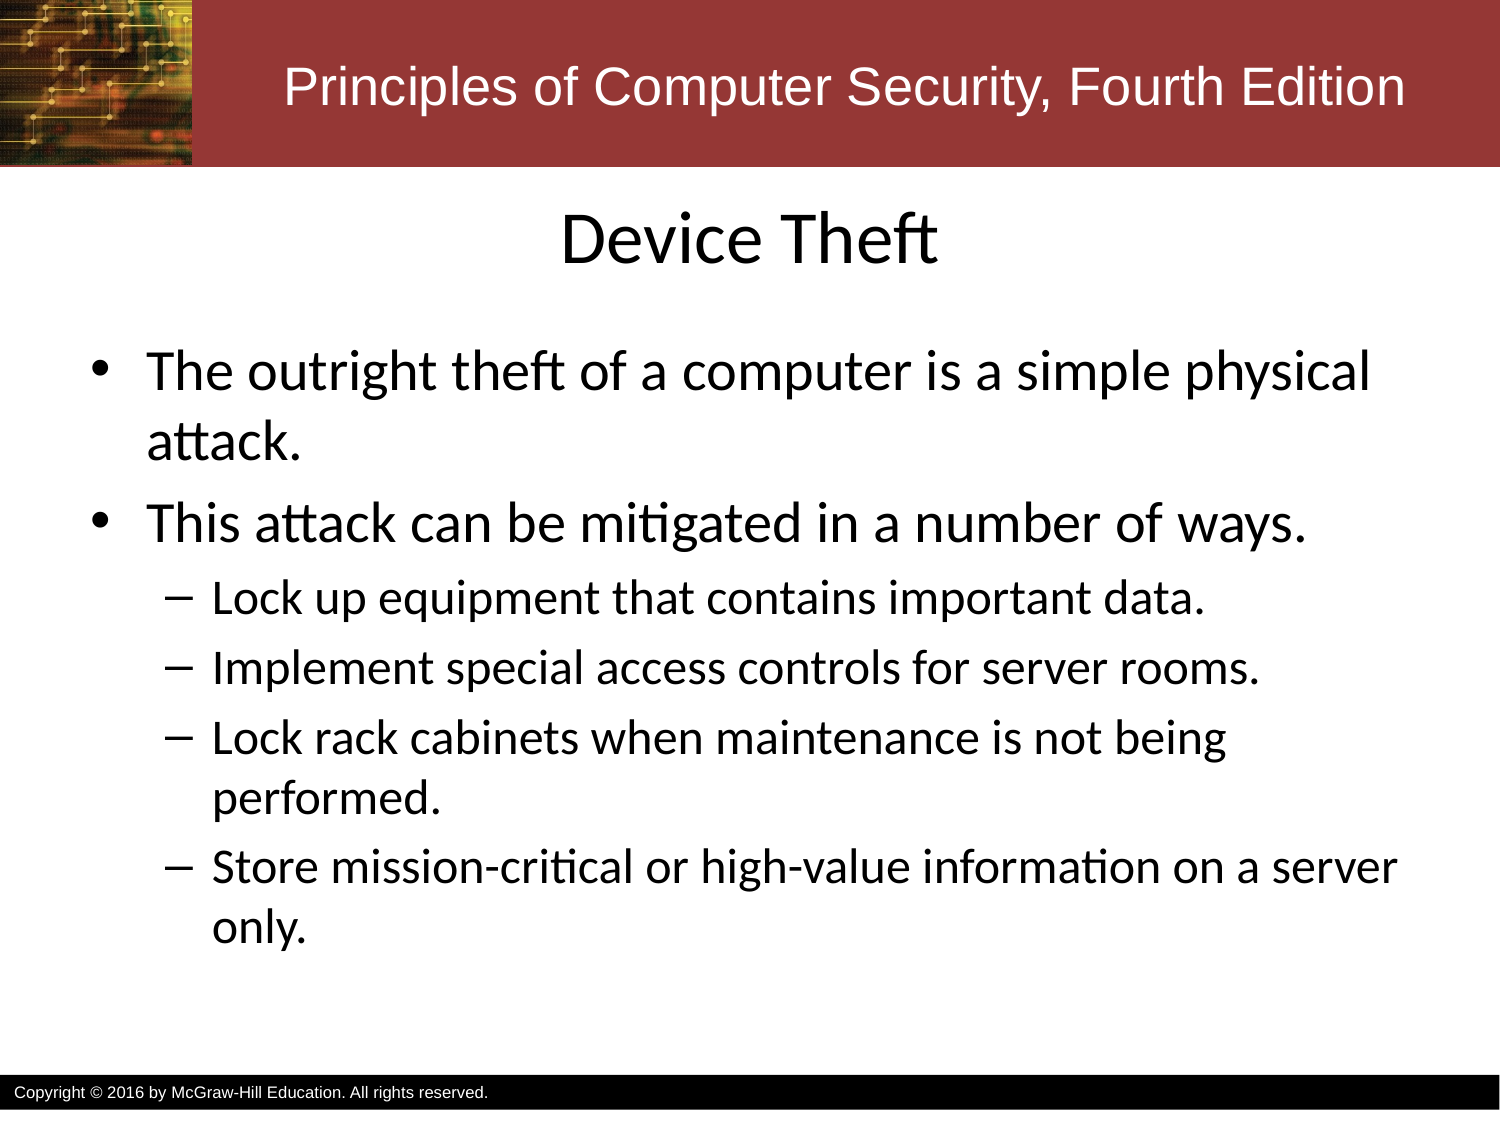

# Device Theft
The outright theft of a computer is a simple physical attack.
This attack can be mitigated in a number of ways.
Lock up equipment that contains important data.
Implement special access controls for server rooms.
Lock rack cabinets when maintenance is not being performed.
Store mission-critical or high-value information on a server only.